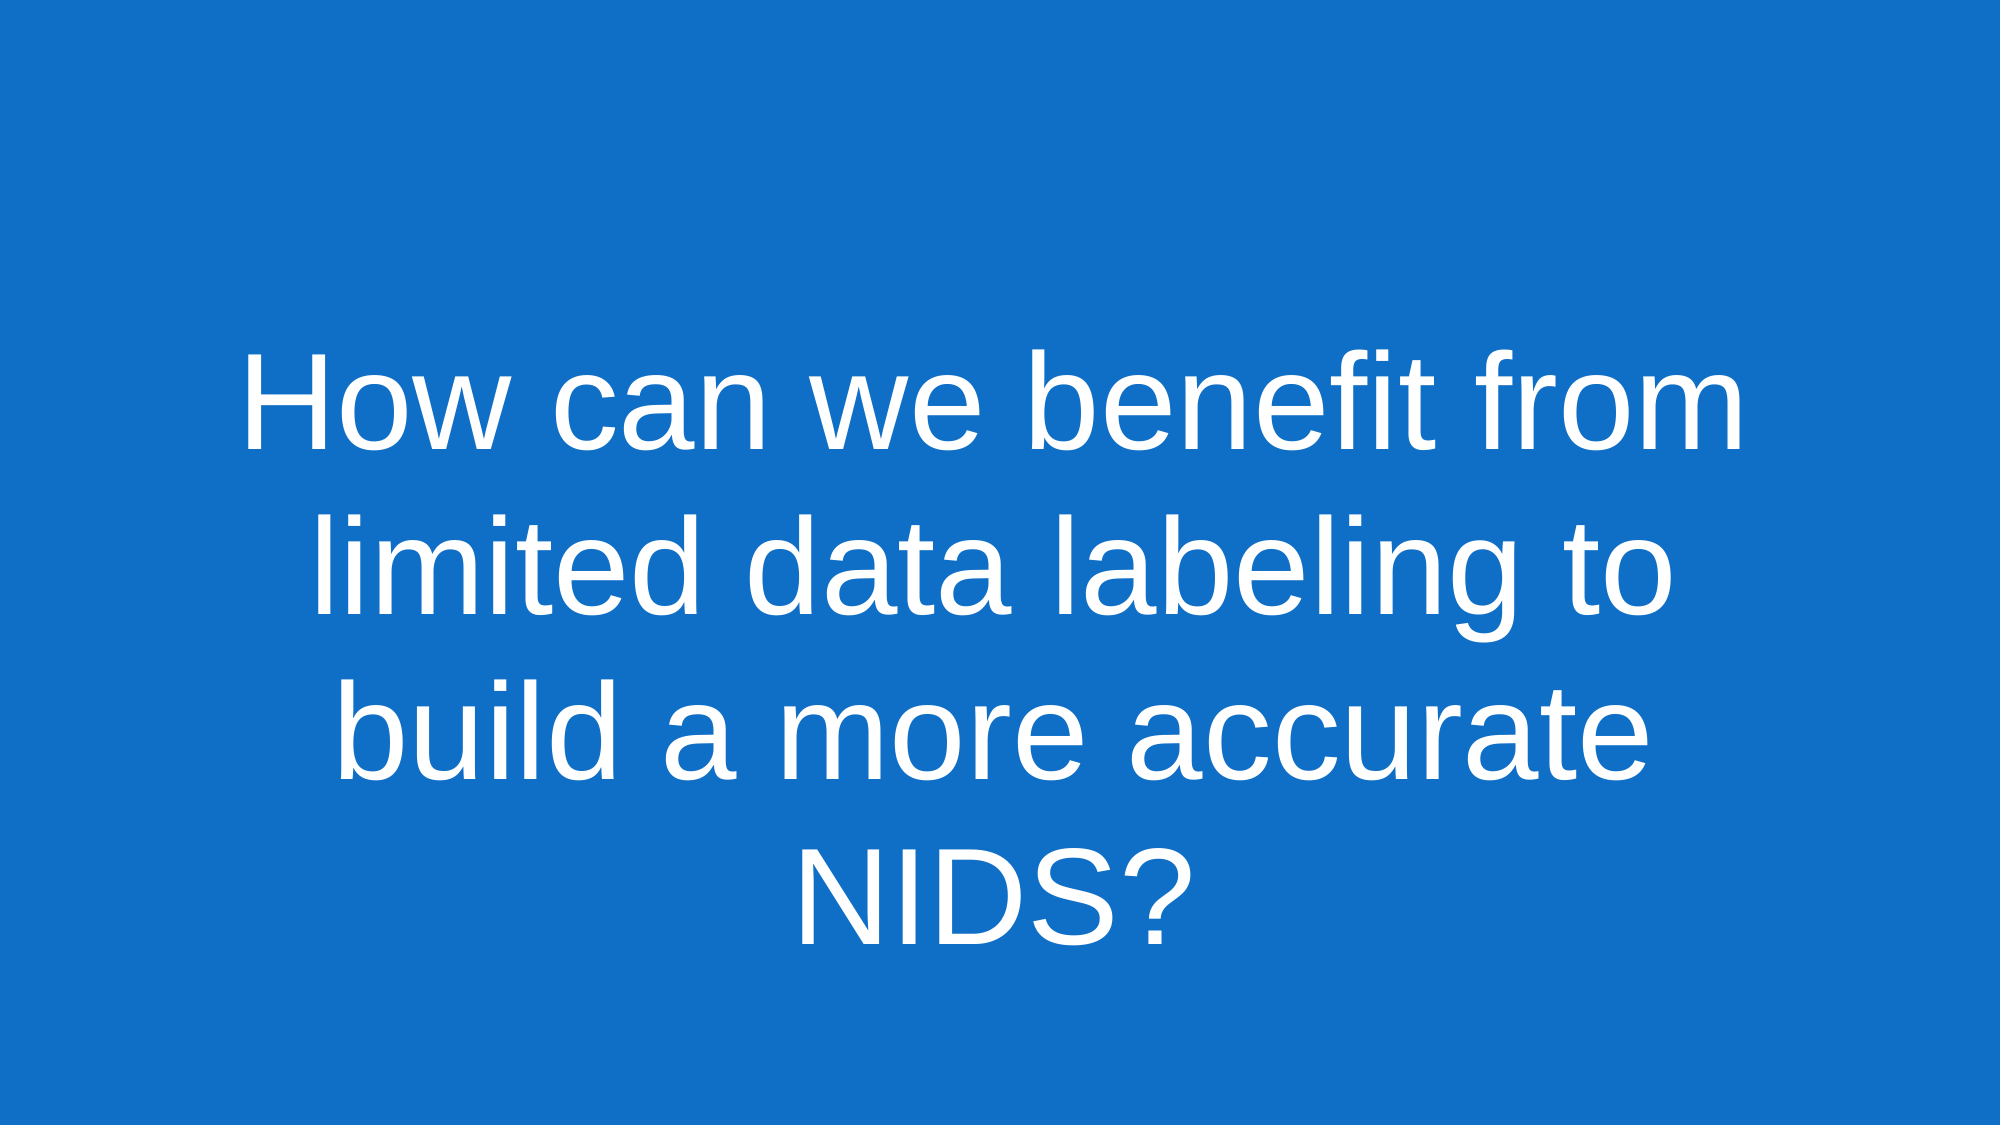

How can we benefit from limited data labeling to build a more accurate NIDS?